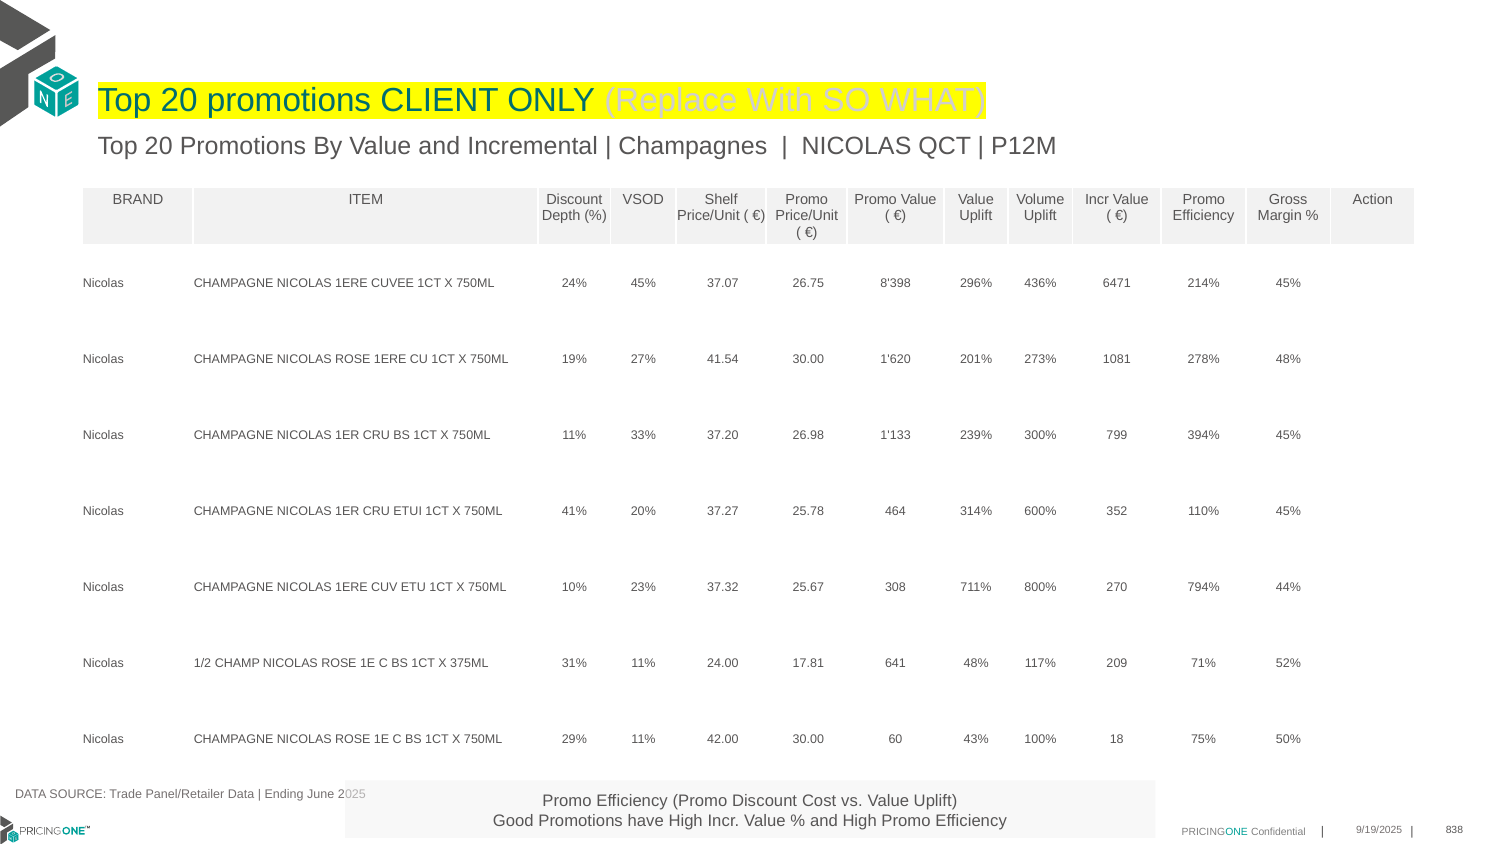

# Top 20 promotions CLIENT ONLY (Replace With SO WHAT)
Top 20 Promotions By Value and Incremental | Champagnes  |  NICOLAS QCT | P12M
| BRAND | ITEM | Discount Depth (%) | VSOD | Shelf Price/Unit ( €) | Promo Price/Unit ( €) | Promo Value ( €) | Value Uplift | Volume Uplift | Incr Value ( €) | Promo Efficiency | Gross Margin % | Action |
| --- | --- | --- | --- | --- | --- | --- | --- | --- | --- | --- | --- | --- |
| Nicolas | CHAMPAGNE NICOLAS 1ERE CUVEE 1CT X 750ML | 24% | 45% | 37.07 | 26.75 | 8'398 | 296% | 436% | 6471 | 214% | 45% |  |
| Nicolas | CHAMPAGNE NICOLAS ROSE 1ERE CU 1CT X 750ML | 19% | 27% | 41.54 | 30.00 | 1'620 | 201% | 273% | 1081 | 278% | 48% |  |
| Nicolas | CHAMPAGNE NICOLAS 1ER CRU BS 1CT X 750ML | 11% | 33% | 37.20 | 26.98 | 1'133 | 239% | 300% | 799 | 394% | 45% |  |
| Nicolas | CHAMPAGNE NICOLAS 1ER CRU ETUI 1CT X 750ML | 41% | 20% | 37.27 | 25.78 | 464 | 314% | 600% | 352 | 110% | 45% |  |
| Nicolas | CHAMPAGNE NICOLAS 1ERE CUV ETU 1CT X 750ML | 10% | 23% | 37.32 | 25.67 | 308 | 711% | 800% | 270 | 794% | 44% |  |
| Nicolas | 1/2 CHAMP NICOLAS ROSE 1E C BS 1CT X 375ML | 31% | 11% | 24.00 | 17.81 | 641 | 48% | 117% | 209 | 71% | 52% |  |
| Nicolas | CHAMPAGNE NICOLAS ROSE 1E C BS 1CT X 750ML | 29% | 11% | 42.00 | 30.00 | 60 | 43% | 100% | 18 | 75% | 50% |  |
DATA SOURCE: Trade Panel/Retailer Data | Ending June 2025
Promo Efficiency (Promo Discount Cost vs. Value Uplift)
Good Promotions have High Incr. Value % and High Promo Efficiency

9/19/2025
838